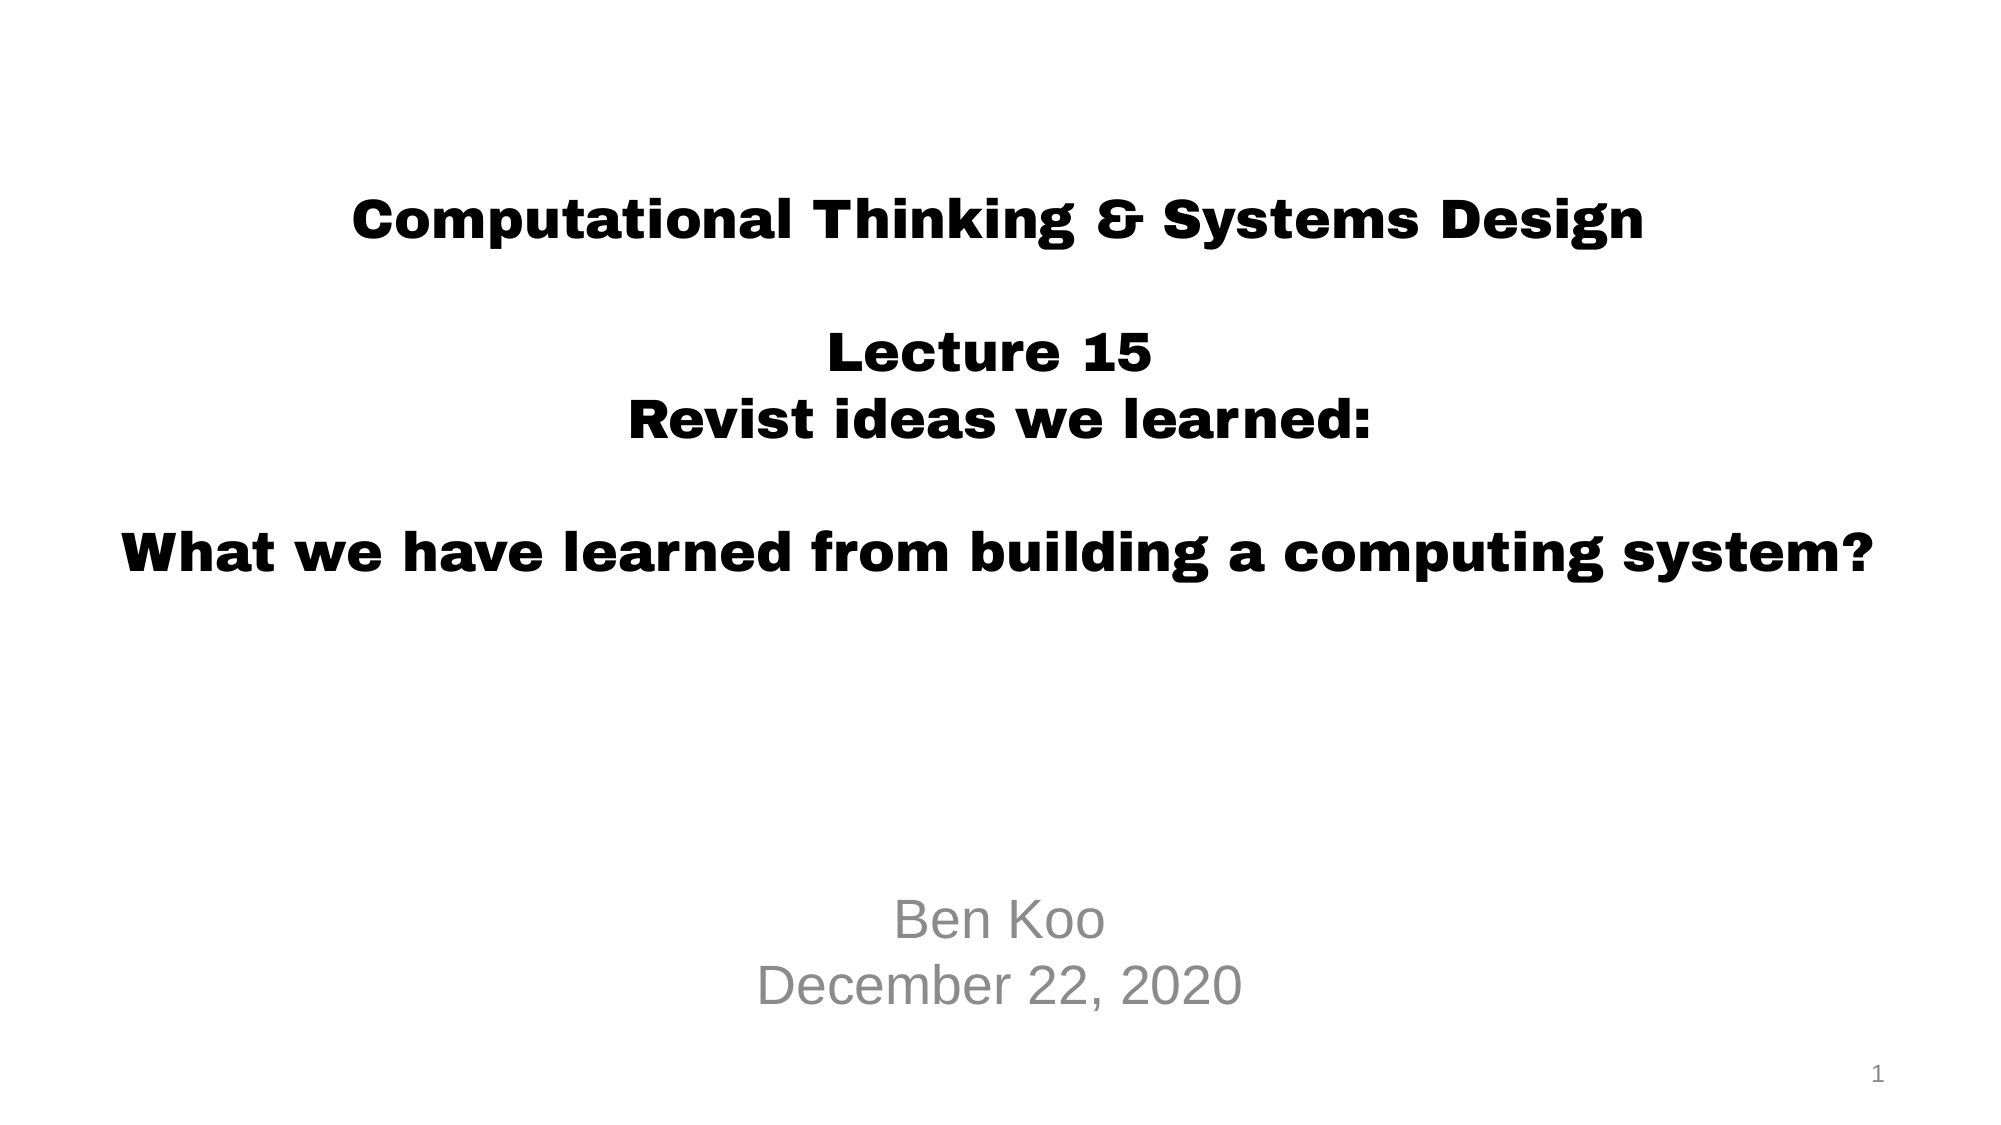

# Computational Thinking & Systems Design Lecture 15 Revist ideas we learned: What we have learned from building a computing system?
Ben Koo
December 22, 2020
1